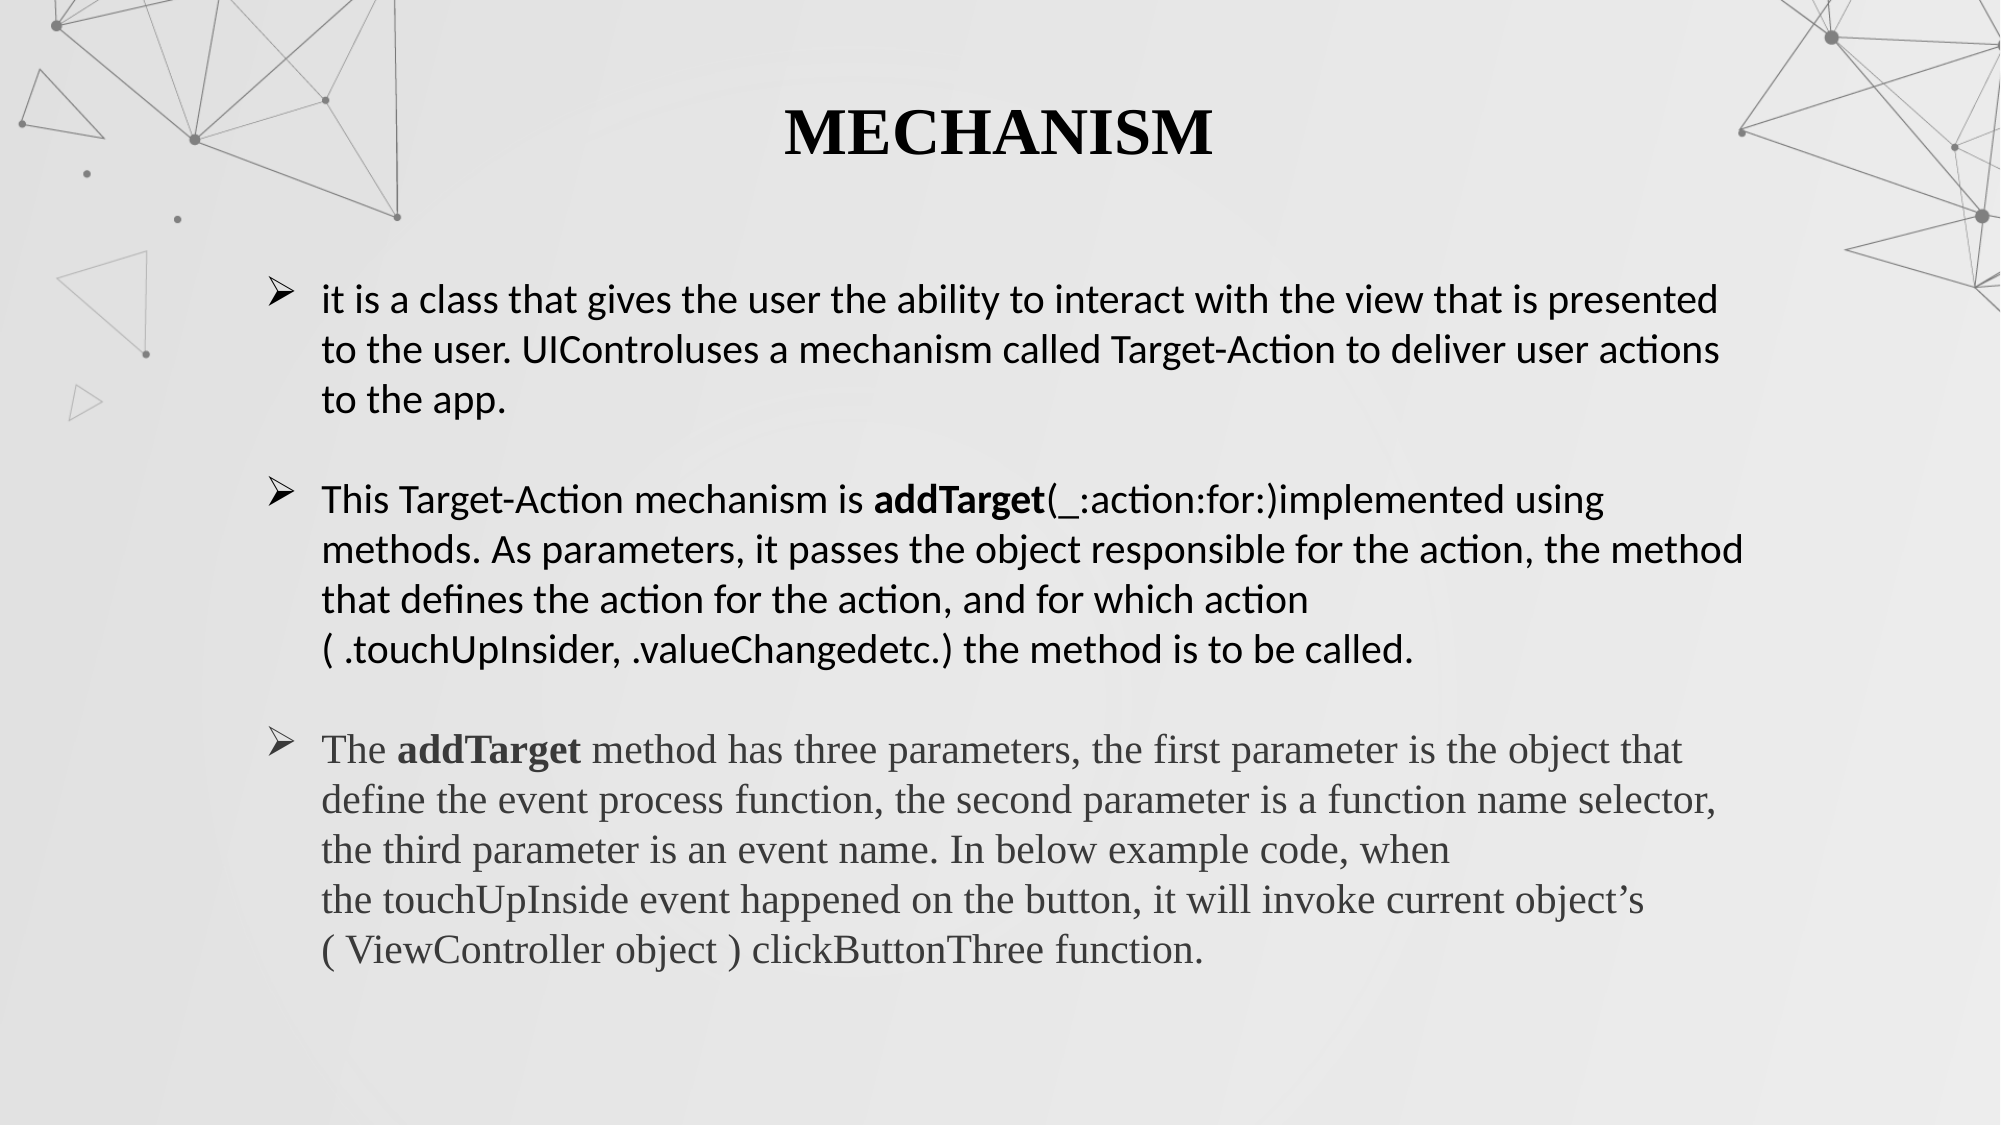

MECHANISM
it is a class that gives the user the ability to interact with the view that is presented to the user. UIControluses a mechanism called Target-Action to deliver user actions to the app.

This Target-Action mechanism is addTarget(_:action:for:)implemented using methods. As parameters, it passes the object responsible for the action, the method that defines the action for the action, and for which action ( .touchUpInsider, .valueChangedetc.) the method is to be called.

The addTarget method has three parameters, the first parameter is the object that define the event process function, the second parameter is a function name selector, the third parameter is an event name. In below example code, when the touchUpInside event happened on the button, it will invoke current object’s ( ViewController object ) clickButtonThree function.